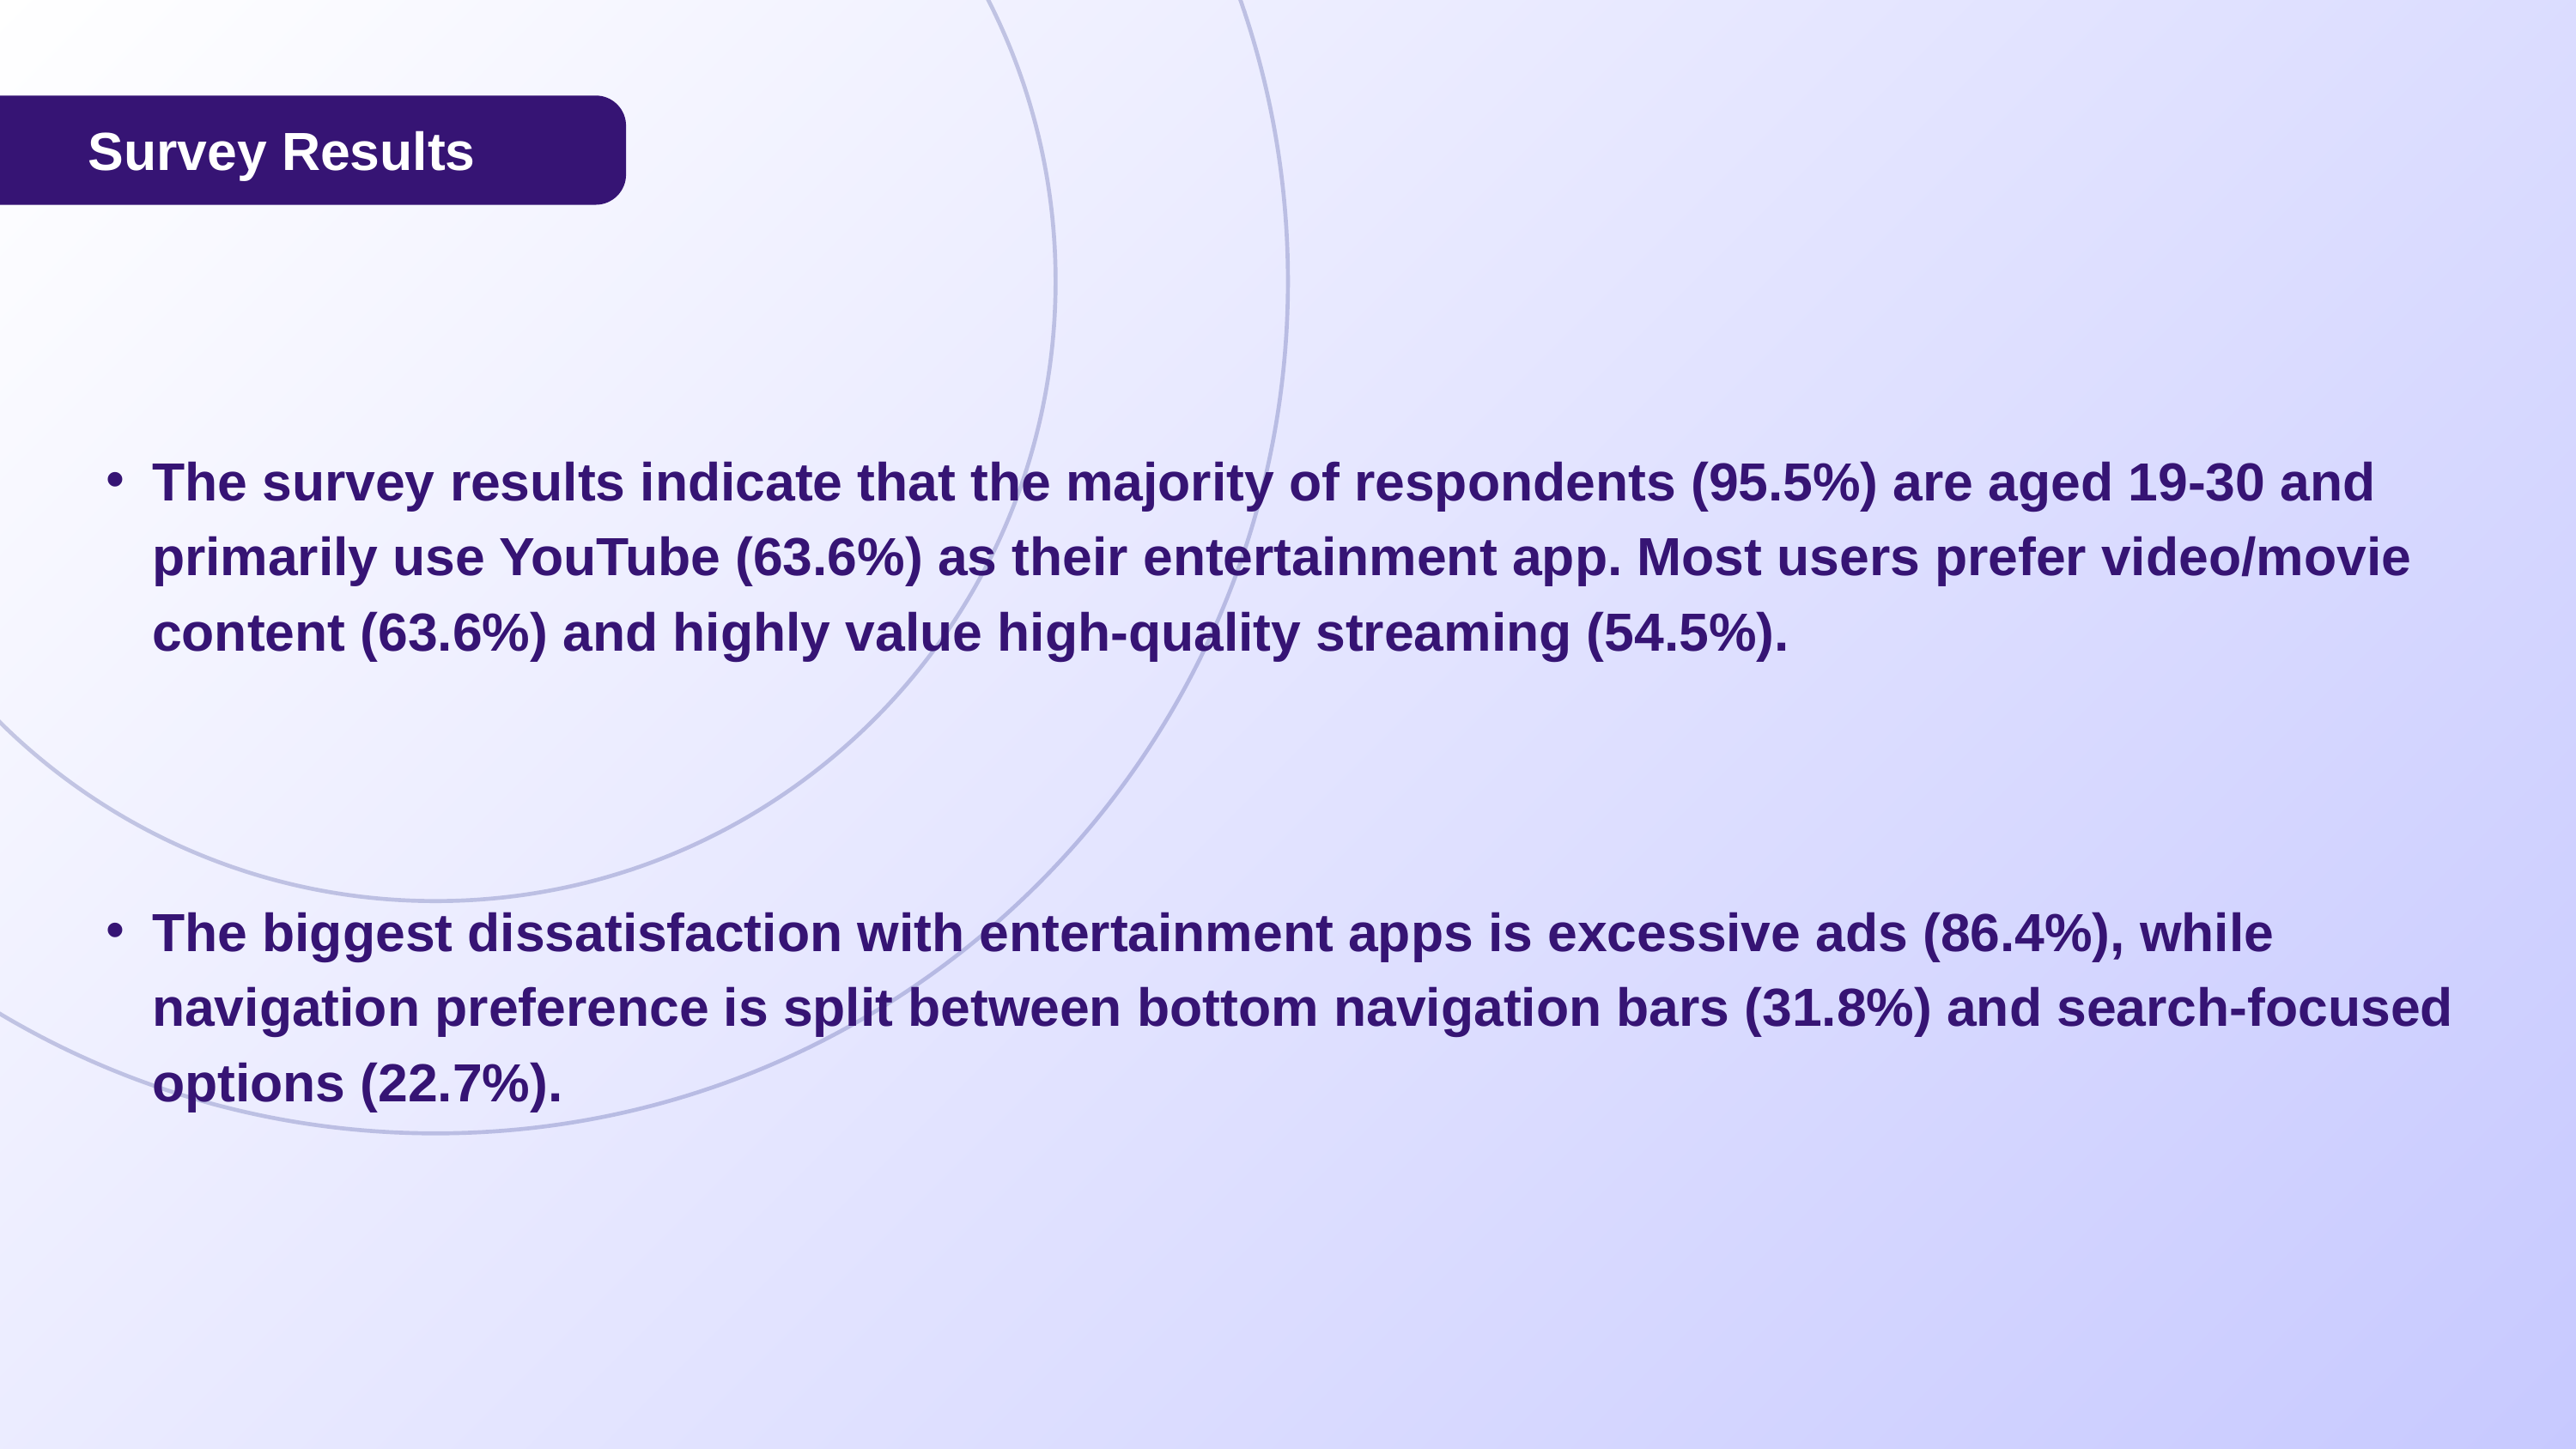

Survey Results
The survey results indicate that the majority of respondents (95.5%) are aged 19-30 and primarily use YouTube (63.6%) as their entertainment app. Most users prefer video/movie content (63.6%) and highly value high-quality streaming (54.5%).

The biggest dissatisfaction with entertainment apps is excessive ads (86.4%), while navigation preference is split between bottom navigation bars (31.8%) and search-focused options (22.7%).